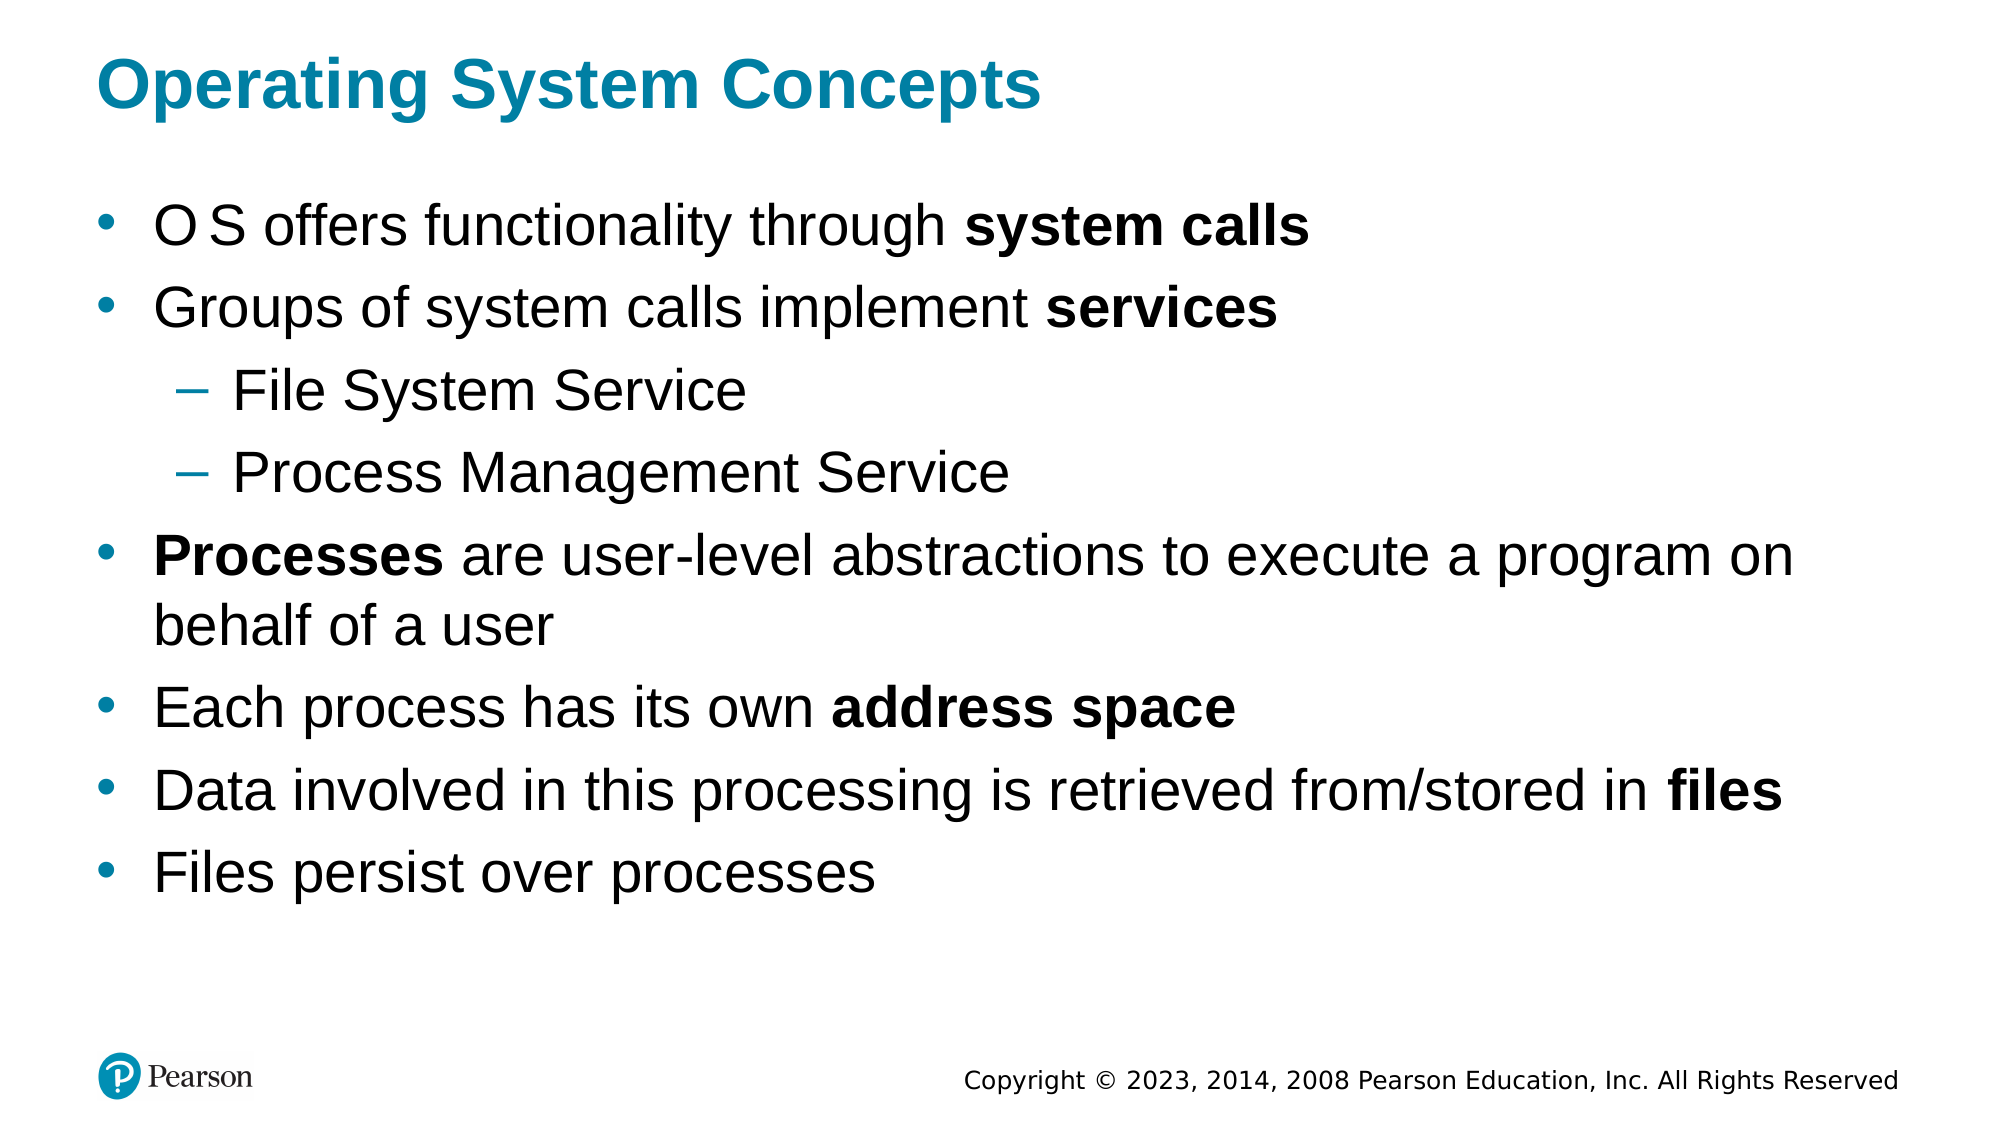

# Operating System Concepts
O S offers functionality through system calls
Groups of system calls implement services
File System Service
Process Management Service
Processes are user-level abstractions to execute a program on behalf of a user
Each process has its own address space
Data involved in this processing is retrieved from/stored in files
Files persist over processes